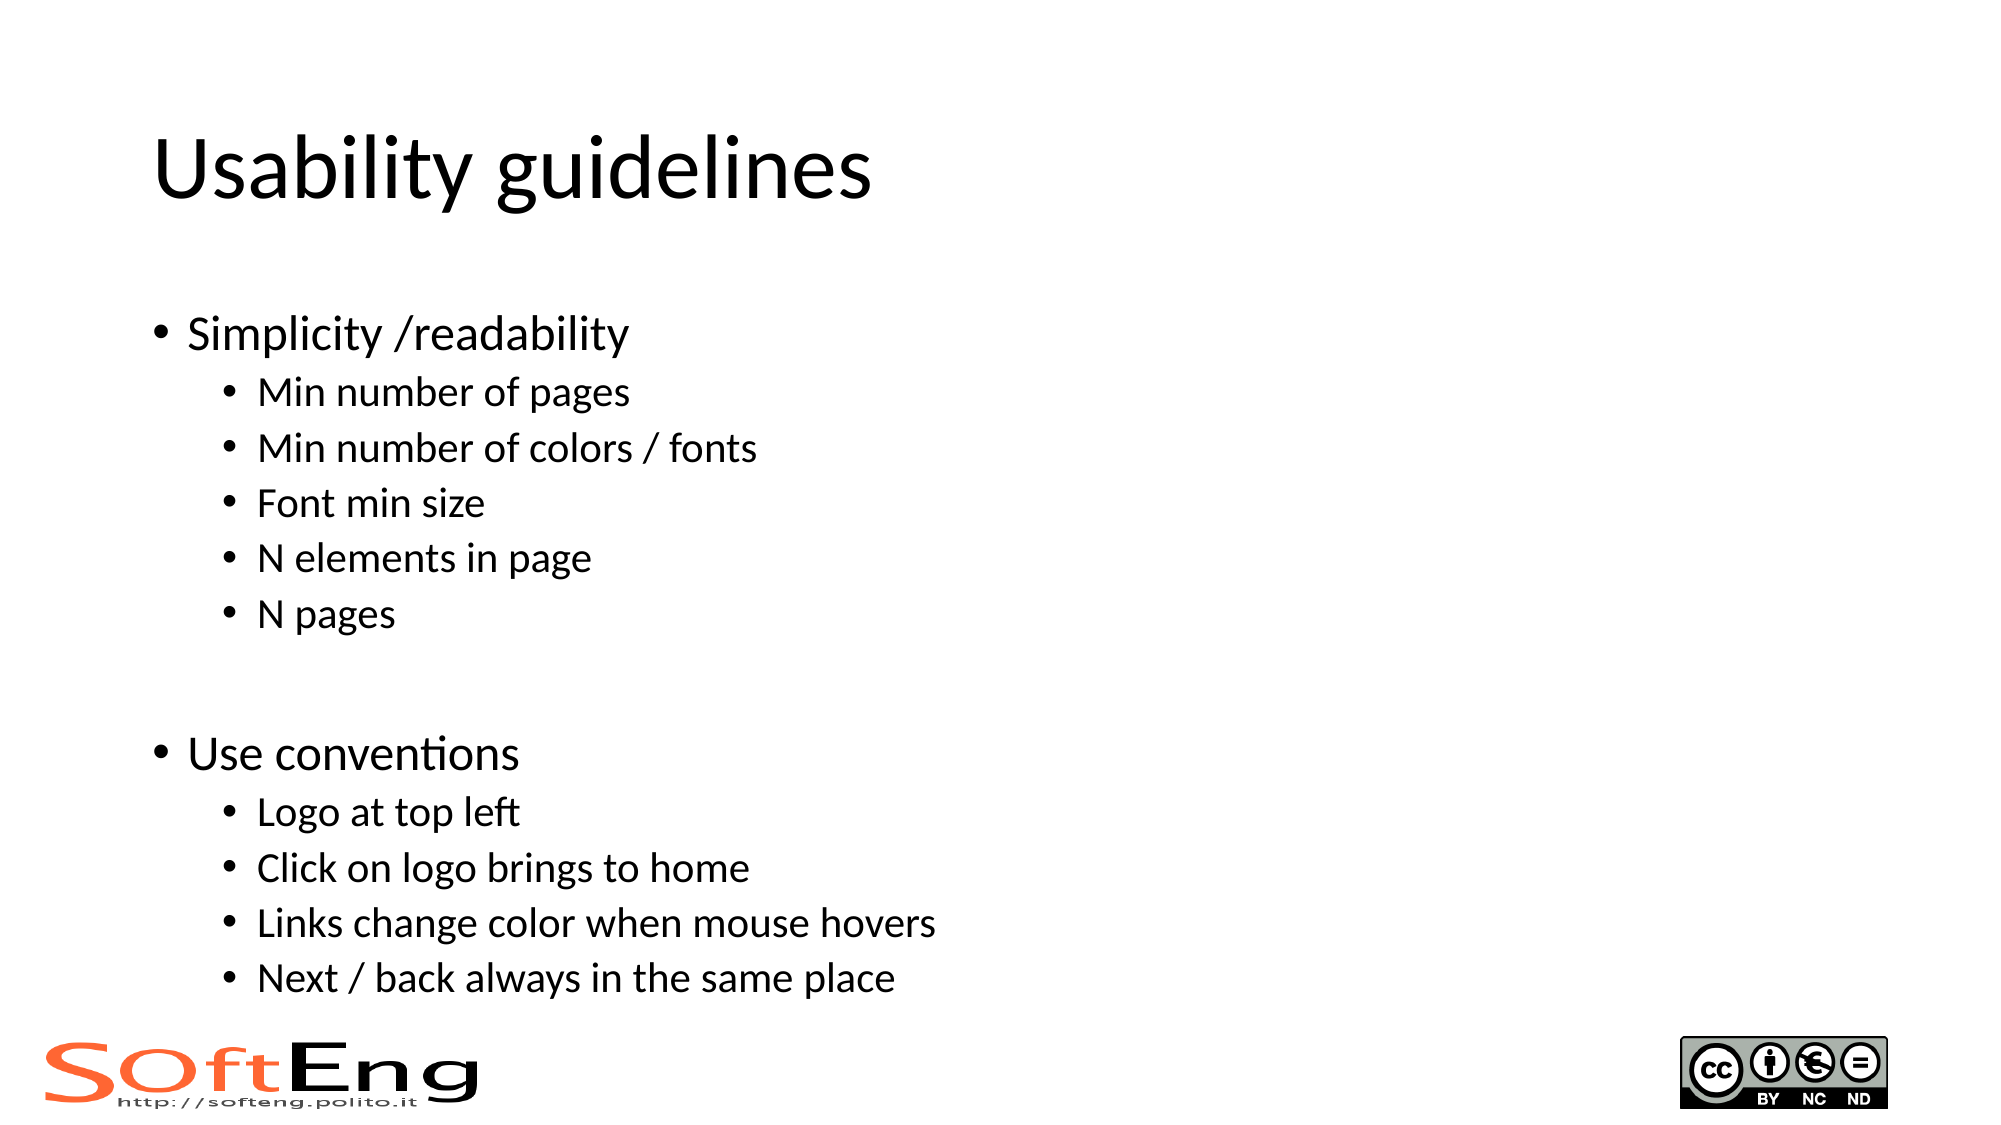

# Usability guidelines
Simplicity /readability
Min number of pages
Min number of colors / fonts
Font min size
N elements in page
N pages

Use conventions
Logo at top left
Click on logo brings to home
Links change color when mouse hovers
Next / back always in the same place